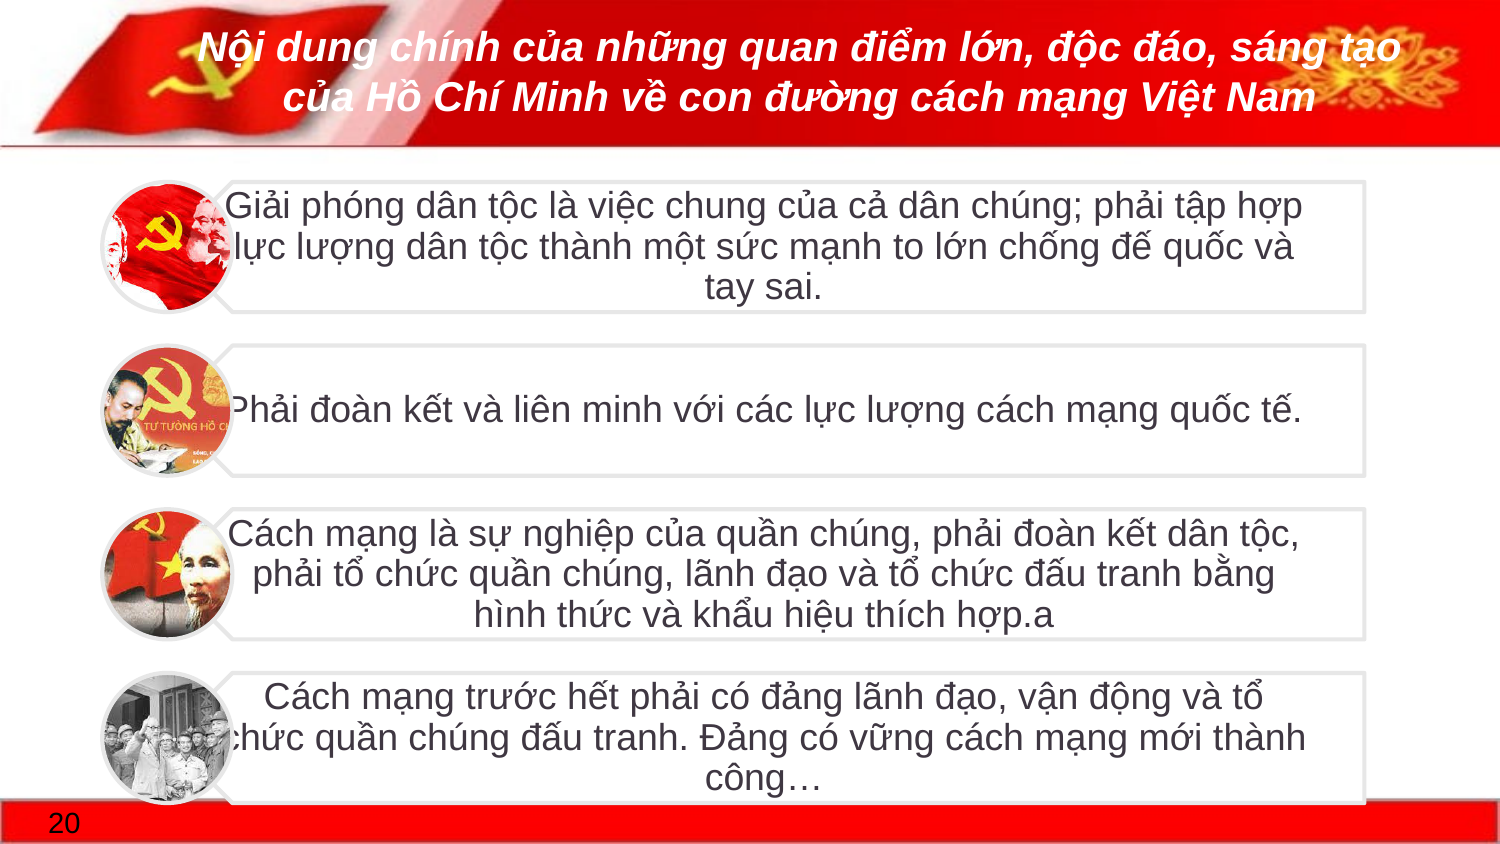

Nội dung chính của những quan điểm lớn, độc đáo, sáng tạo của Hồ Chí Minh về con đường cách mạng Việt Nam
Giải phóng dân tộc là việc chung của cả dân chúng; phải tập hợp lực lượng dân tộc thành một sức mạnh to lớn chống đế quốc và tay sai.
Phải đoàn kết và liên minh với các lực lượng cách mạng quốc tế.
Cách mạng là sự nghiệp của quần chúng, phải đoàn kết dân tộc, phải tổ chức quần chúng, lãnh đạo và tổ chức đấu tranh bằng hình thức và khẩu hiệu thích hợp.a
Cách mạng trước hết phải có đảng lãnh đạo, vận động và tổ chức quần chúng đấu tranh. Đảng có vững cách mạng mới thành công…
20